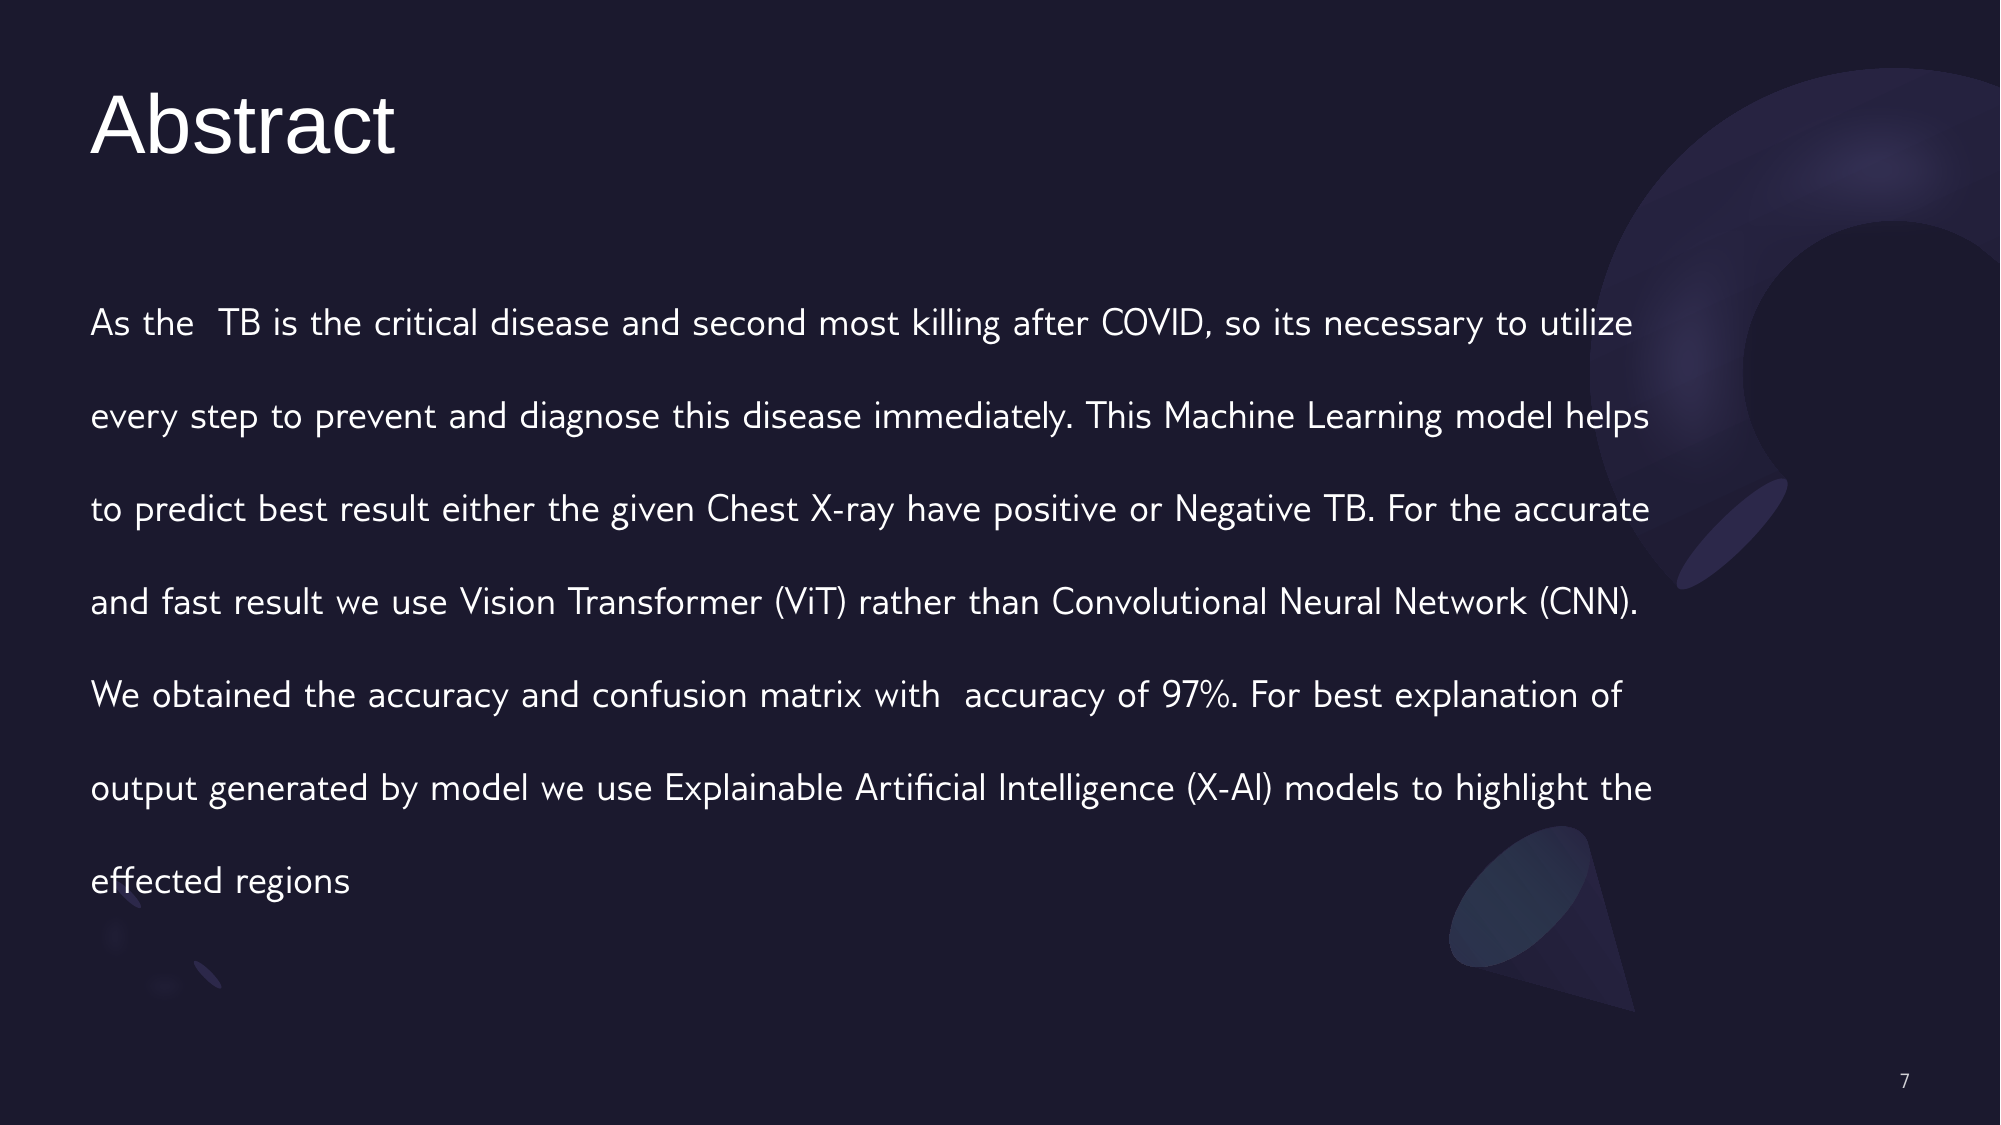

# Abstract
As the  TB is the critical disease and second most killing after COVID, so its necessary to utilize every step to prevent and diagnose this disease immediately. This Machine Learning model helps to predict best result either the given Chest X-ray have positive or Negative TB. For the accurate and fast result we use Vision Transformer (ViT) rather than Convolutional Neural Network (CNN). We obtained the accuracy and confusion matrix with  accuracy of 97%. For best explanation of output generated by model we use Explainable Artificial Intelligence (X-AI) models to highlight the effected regions
7